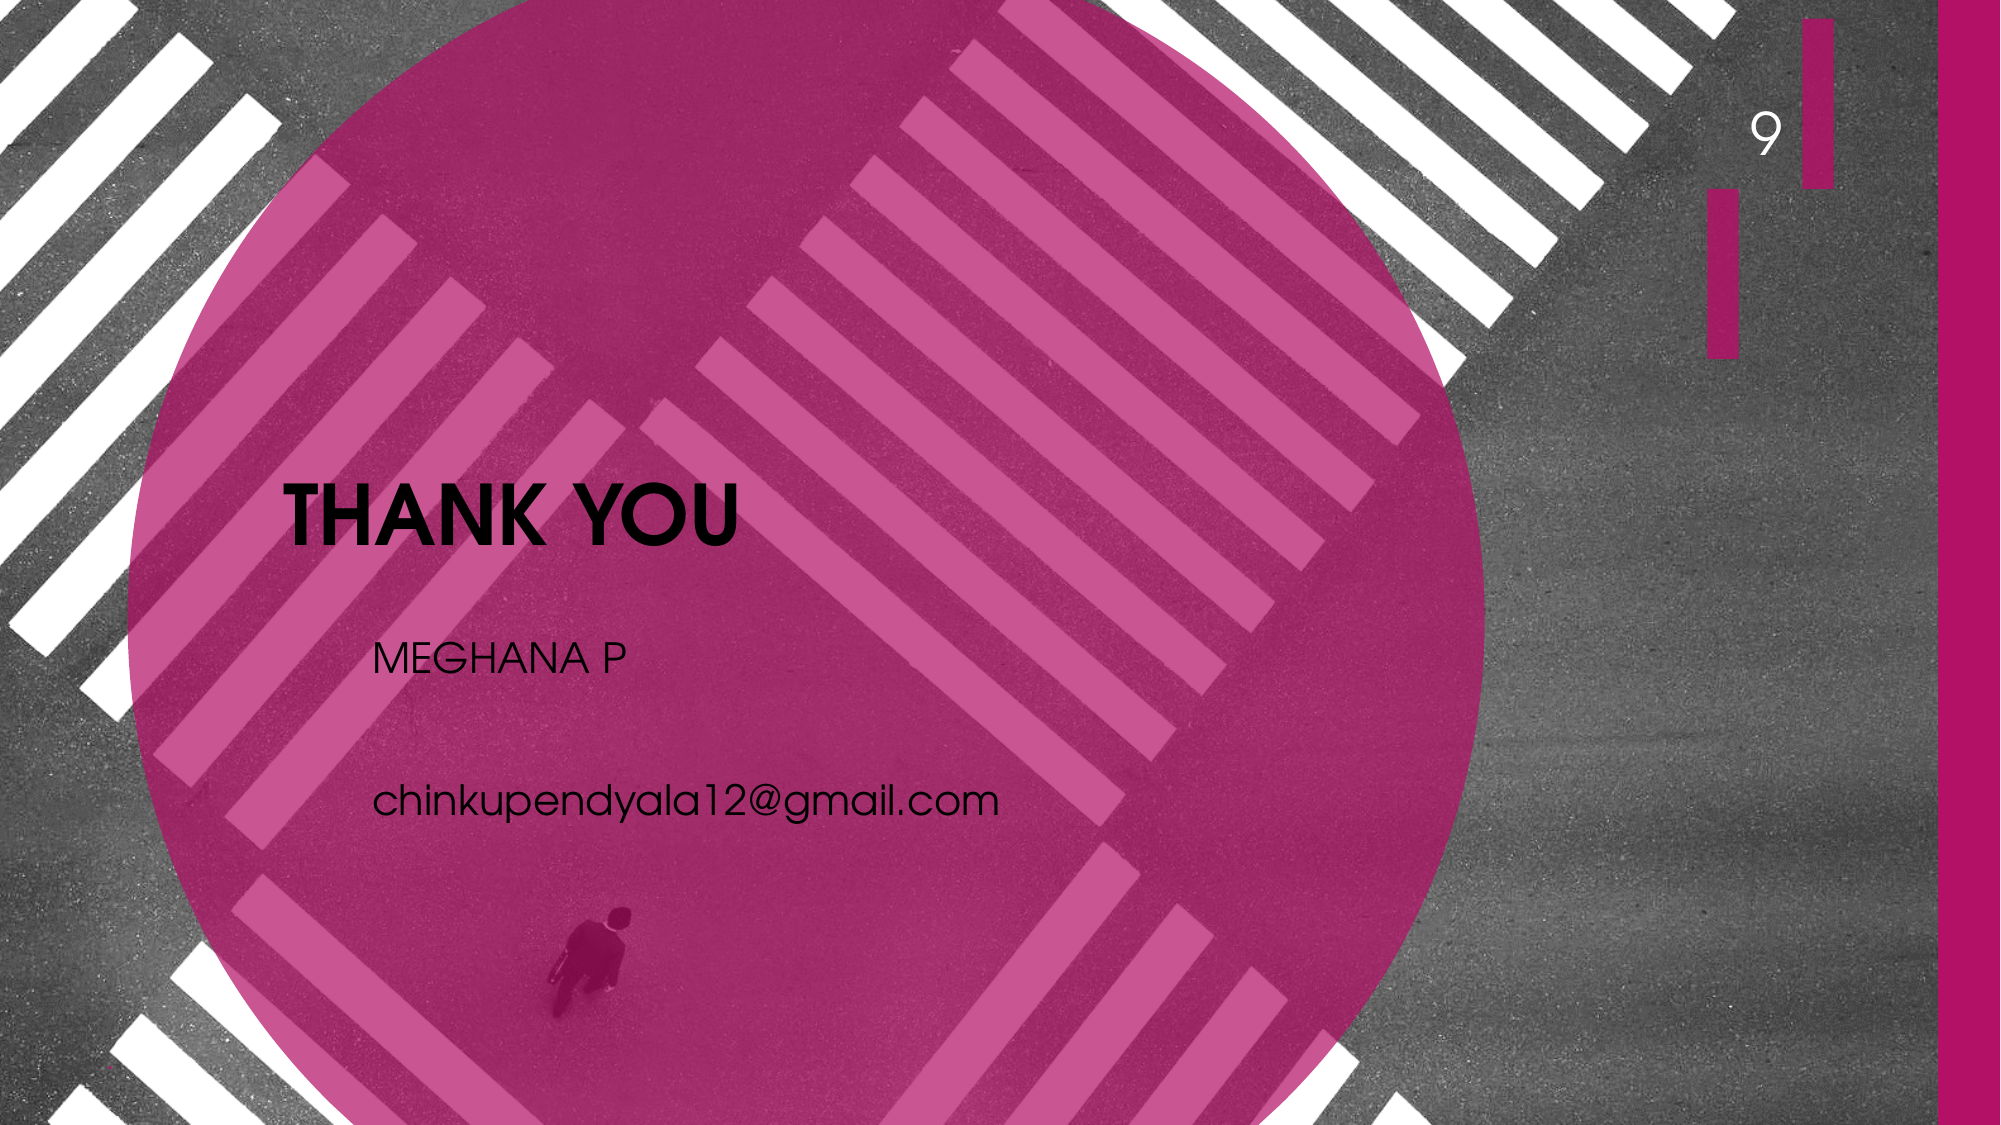

9
# THANK YOU
MEGHANA P

chinkupendyala12@gmail.com

.